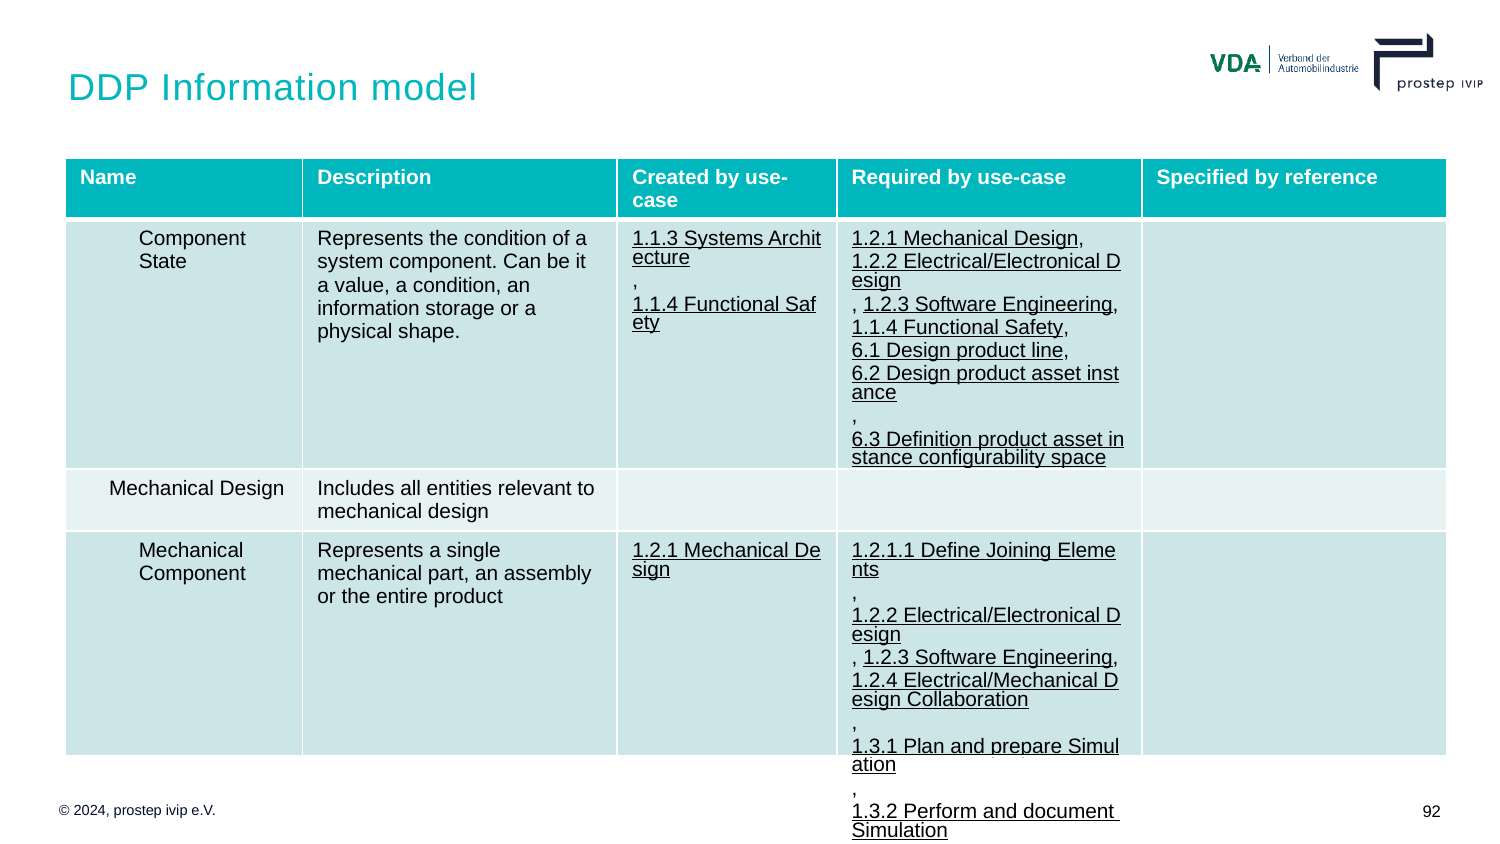

# DDP Information model
| Name | Description | Created by use-case | Required by use-case | Specified by reference |
| --- | --- | --- | --- | --- |
| Component State | Represents the condition of a system component. Can be it a value, a condition, an information storage or a physical shape. | 1.1.3 Systems Architecture, 1.1.4 Functional Safety | 1.2.1 Mechanical Design, 1.2.2 Electrical/Electronical Design, 1.2.3 Software Engineering, 1.1.4 Functional Safety, 6.1 Design product line, 6.2 Design product asset instance, 6.3 Definition product asset instance configurability space, 7 Long-Term Archiving |  |
| Mechanical Design | Includes all entities relevant to mechanical design |  |  |  |
| Mechanical Component | Represents a single mechanical part, an assembly or the entire product | 1.2.1 Mechanical Design | 1.2.1.1 Define Joining Elements, 1.2.2 Electrical/Electronical Design, 1.2.3 Software Engineering, 1.2.4 Electrical/Mechanical Design Collaboration, 1.3.1 Plan and prepare Simulation, 1.3.2 Perform and document Simulation |  |